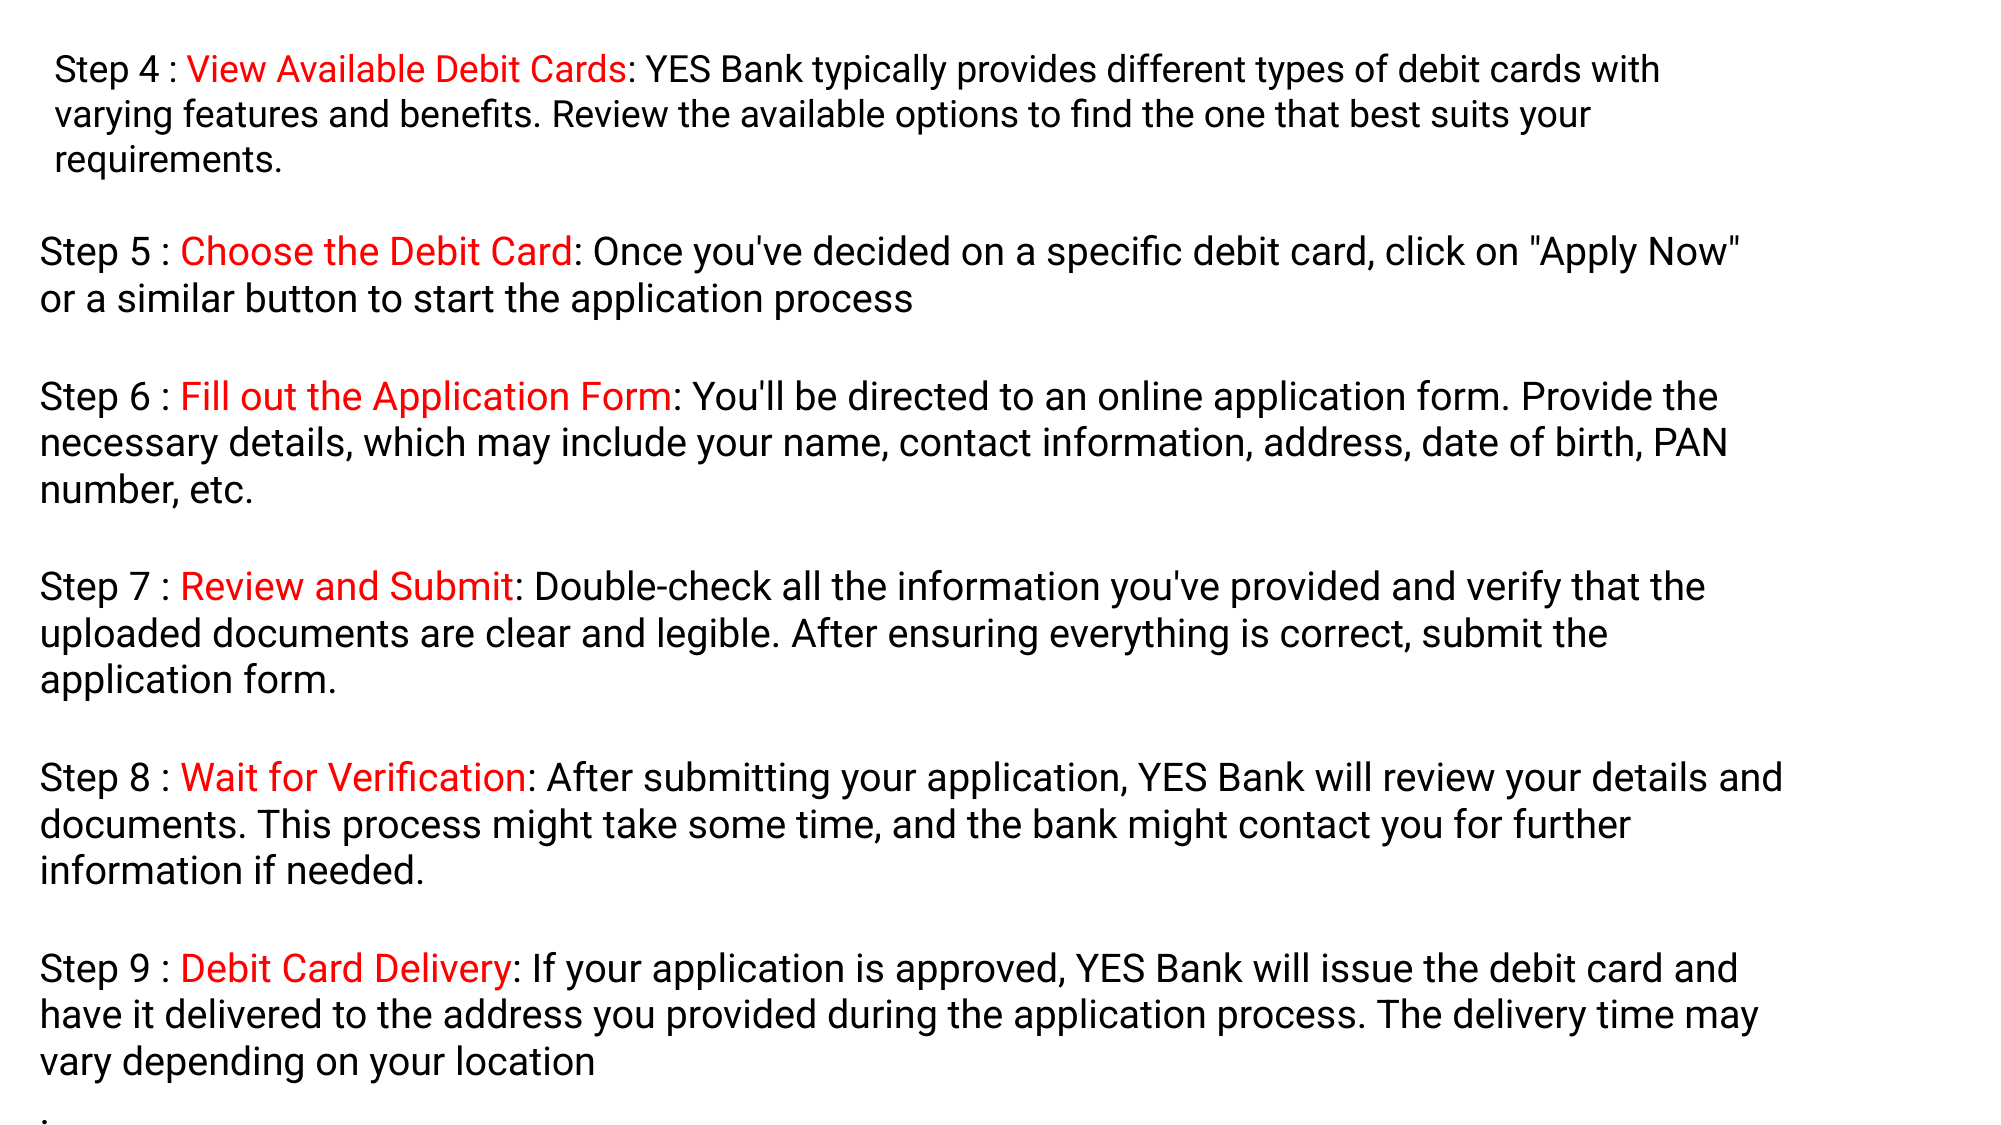

#
Step 4 : View Available Debit Cards: YES Bank typically provides different types of debit cards with varying features and benefits. Review the available options to find the one that best suits your requirements.
Step 5 : Choose the Debit Card: Once you've decided on a specific debit card, click on "Apply Now" or a similar button to start the application process

Step 6 : Fill out the Application Form: You'll be directed to an online application form. Provide the necessary details, which may include your name, contact information, address, date of birth, PAN number, etc.

Step 7 : Review and Submit: Double-check all the information you've provided and verify that the uploaded documents are clear and legible. After ensuring everything is correct, submit the application form.

Step 8 : Wait for Verification: After submitting your application, YES Bank will review your details and documents. This process might take some time, and the bank might contact you for further information if needed.

Step 9 : Debit Card Delivery: If your application is approved, YES Bank will issue the debit card and have it delivered to the address you provided during the application process. The delivery time may vary depending on your location
.